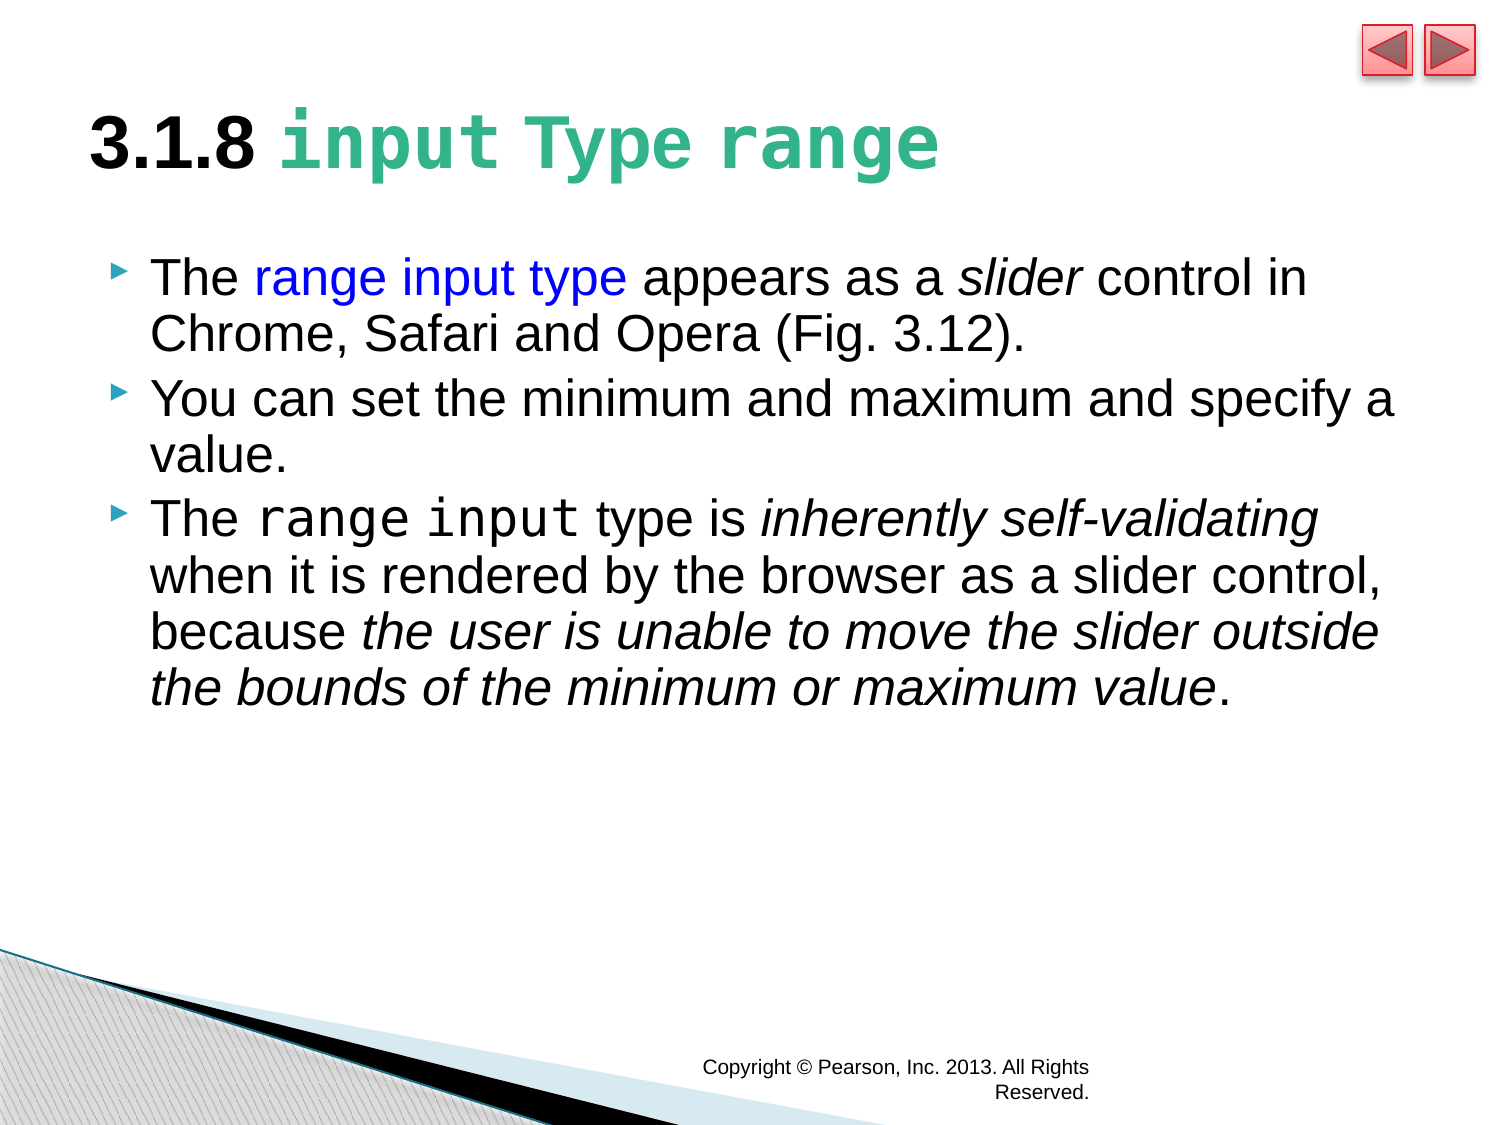

# 3.1.8 input Type range
The range input type appears as a slider control in Chrome, Safari and Opera (Fig. 3.12).
You can set the minimum and maximum and specify a value.
The range input type is inherently self-validating when it is rendered by the browser as a slider control, because the user is unable to move the slider outside the bounds of the minimum or maximum value.

Copyright © Pearson, Inc. 2013. All Rights Reserved.